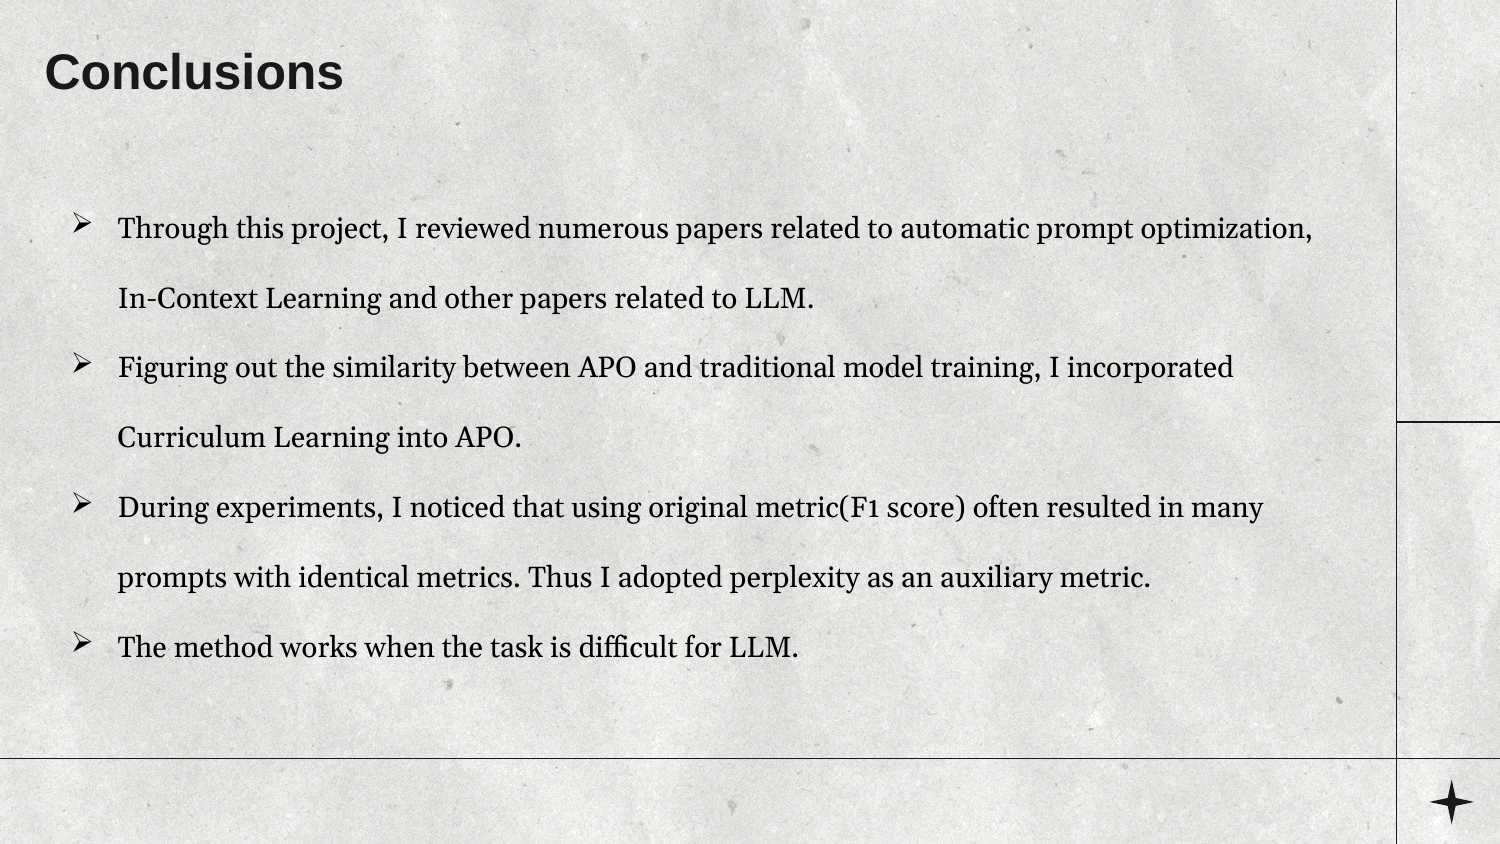

# Conclusions
Through this project, I reviewed numerous papers related to automatic prompt optimization, In-Context Learning and other papers related to LLM.
Figuring out the similarity between APO and traditional model training, I incorporated Curriculum Learning into APO.
During experiments, I noticed that using original metric(F1 score) often resulted in many prompts with identical metrics. Thus I adopted perplexity as an auxiliary metric.
The method works when the task is difficult for LLM.